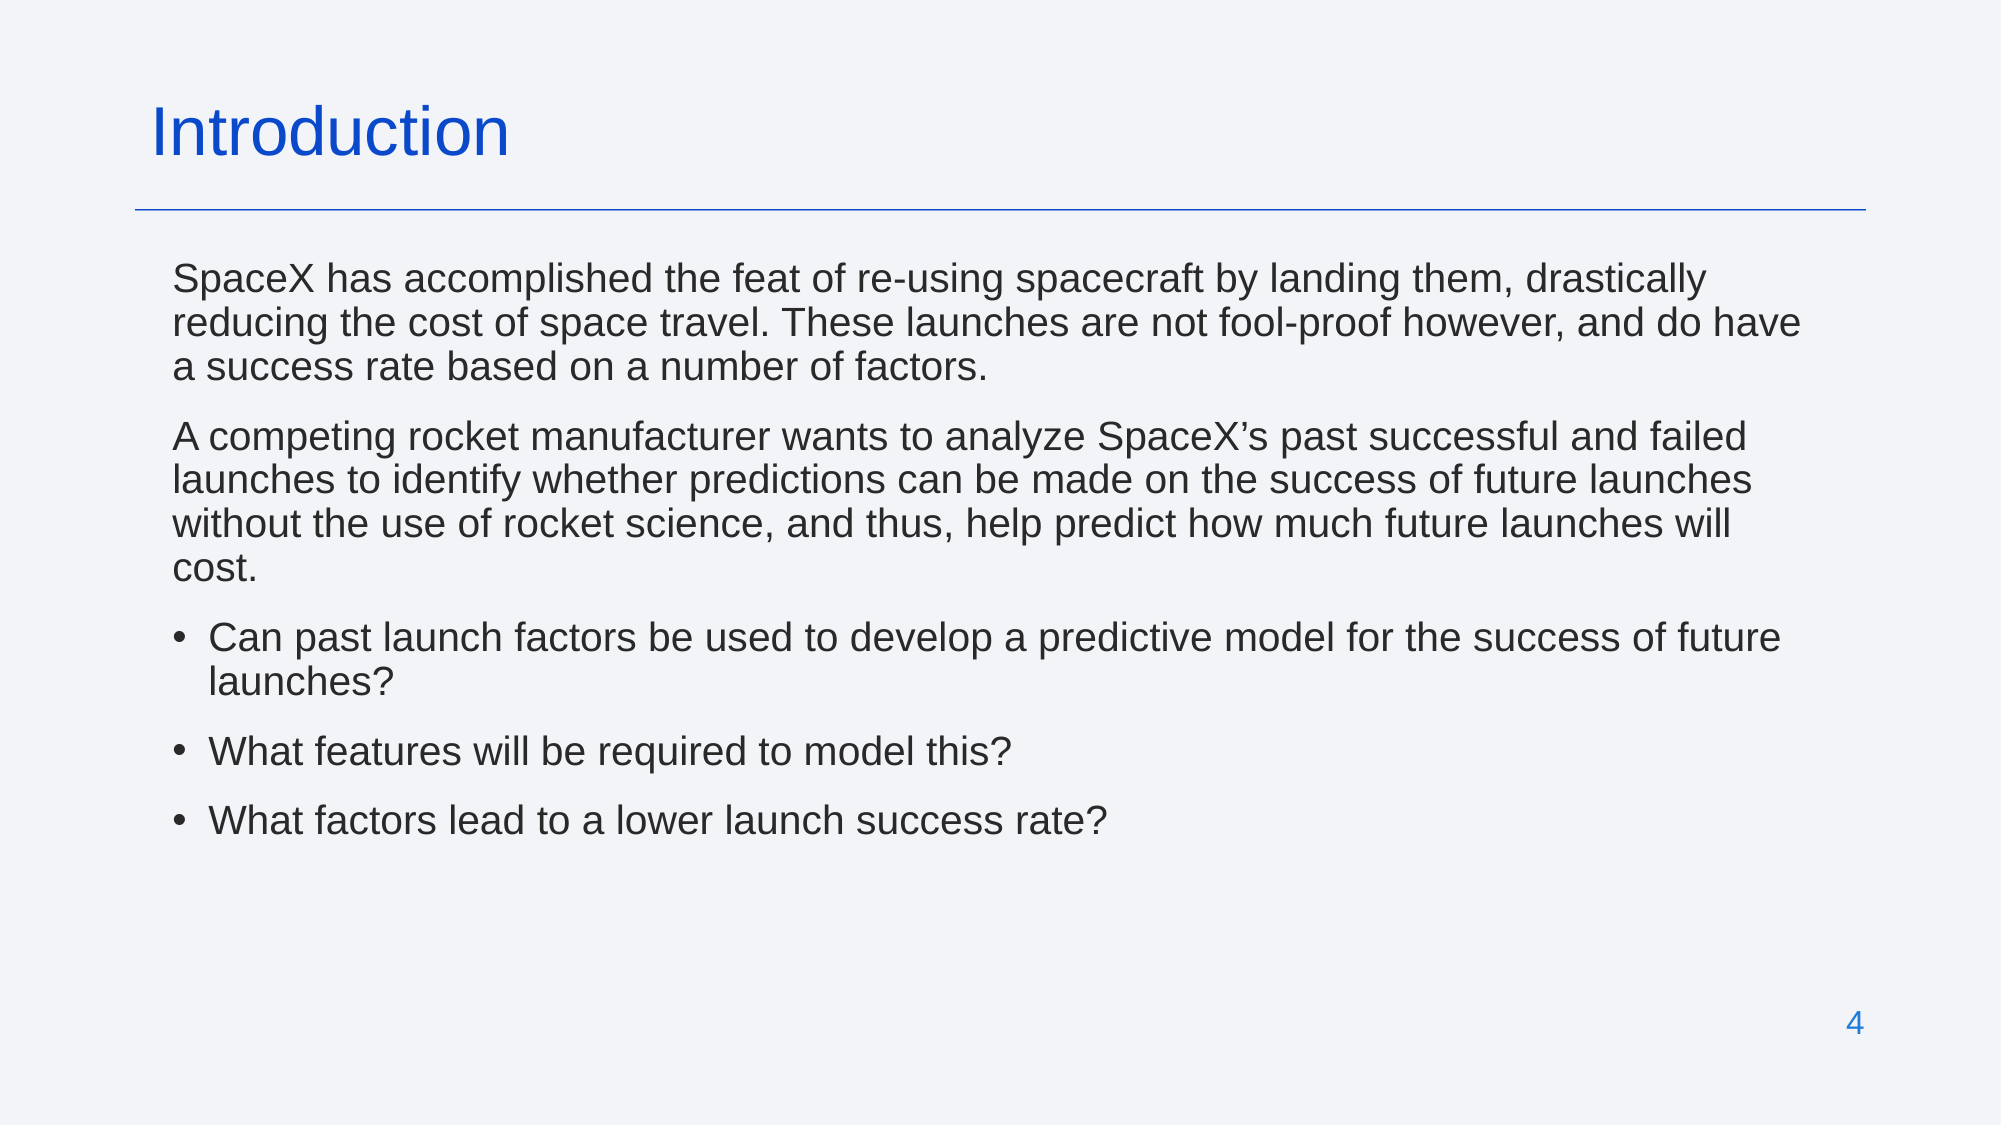

Introduction
SpaceX has accomplished the feat of re-using spacecraft by landing them, drastically reducing the cost of space travel. These launches are not fool-proof however, and do have a success rate based on a number of factors.
A competing rocket manufacturer wants to analyze SpaceX’s past successful and failed launches to identify whether predictions can be made on the success of future launches without the use of rocket science, and thus, help predict how much future launches will cost.
Can past launch factors be used to develop a predictive model for the success of future launches?
What features will be required to model this?
What factors lead to a lower launch success rate?
4